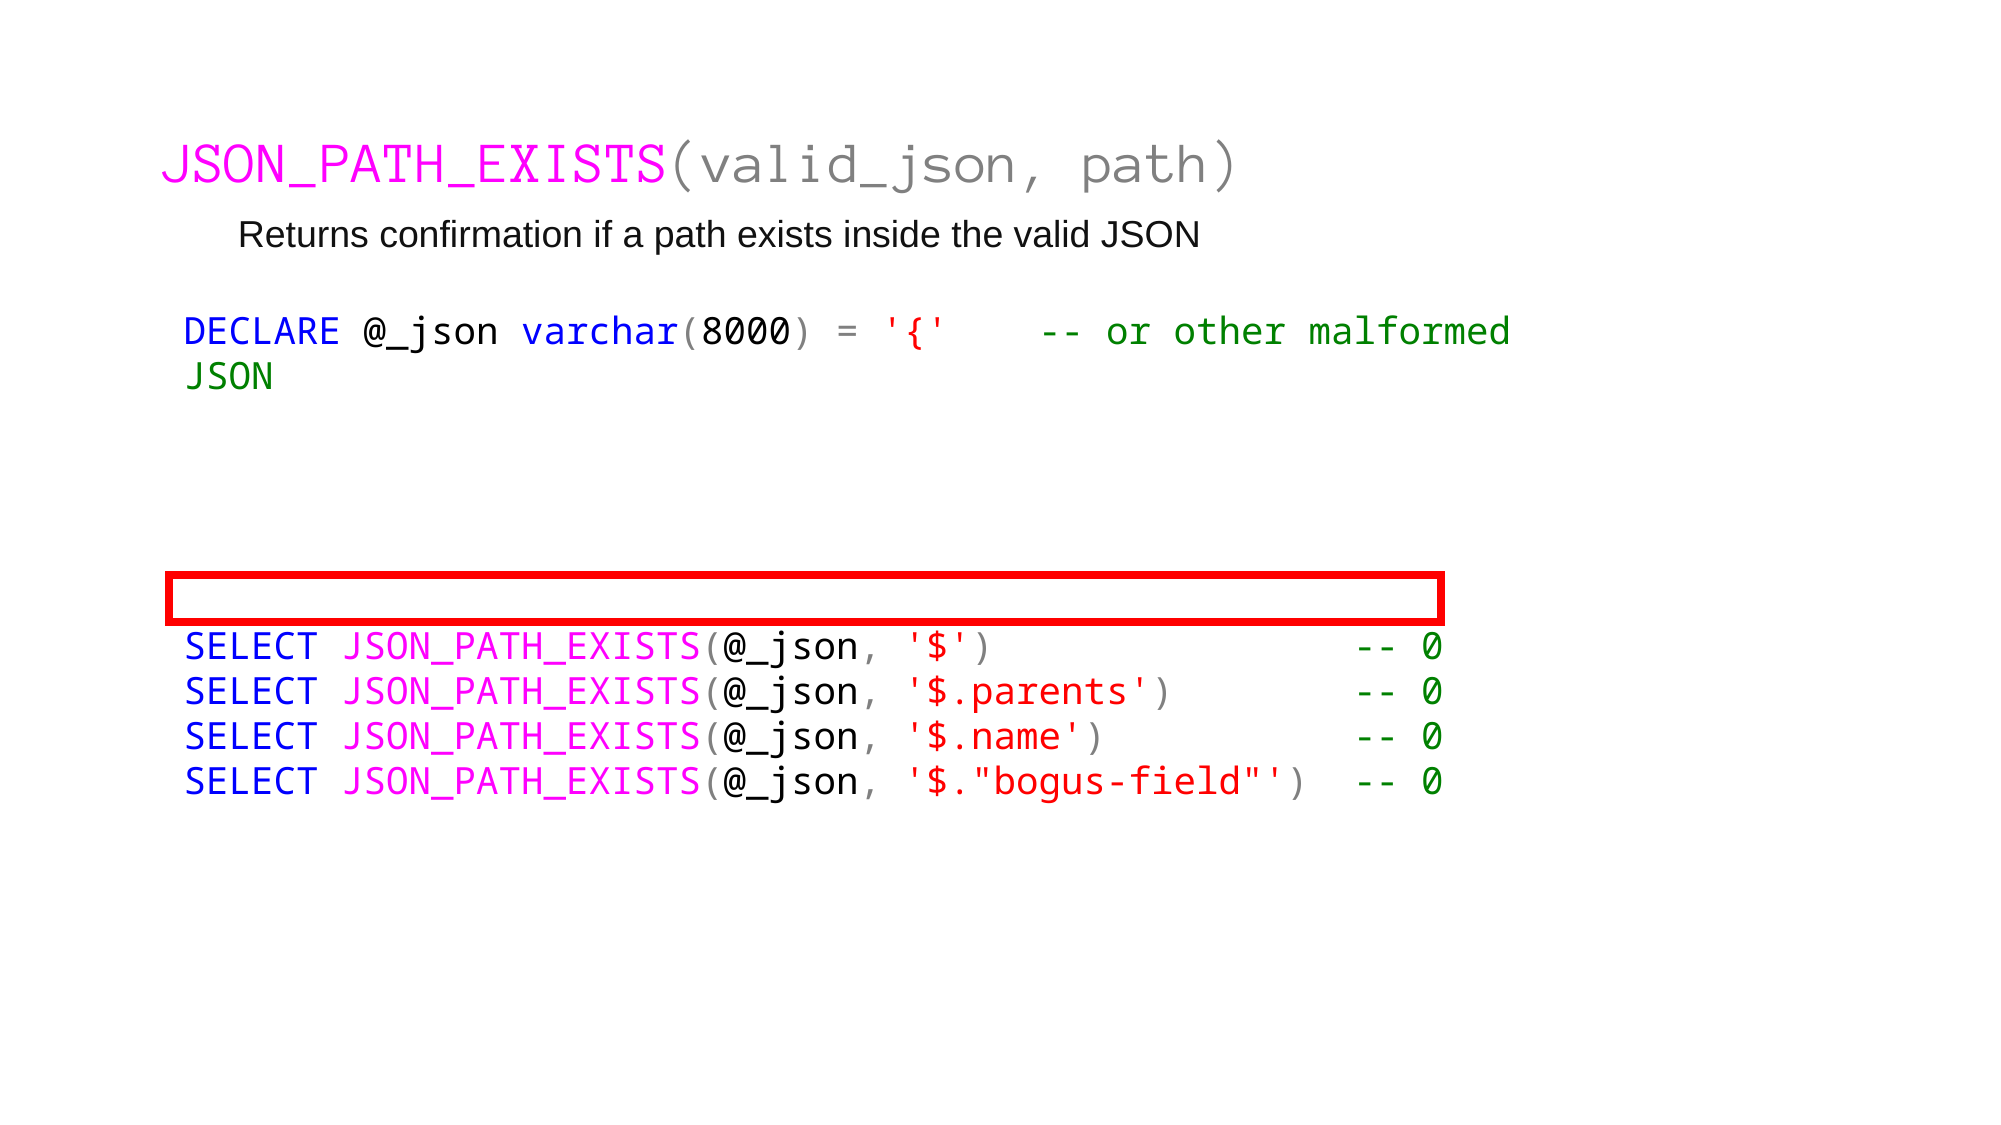

JSON_PATH_EXISTS(valid_json, path)
 Returns confirmation if a path exists inside the valid JSON
DECLARE @_json varchar(8000) = '{'    -- or other malformed JSON

SELECT JSON_PATH_EXISTS(@_json, '$')                -- 0
SELECT JSON_PATH_EXISTS(@_json, '$.parents')        -- 0
SELECT JSON_PATH_EXISTS(@_json, '$.name')           -- 0
SELECT JSON_PATH_EXISTS(@_json, '$."bogus-field"')  -- 0